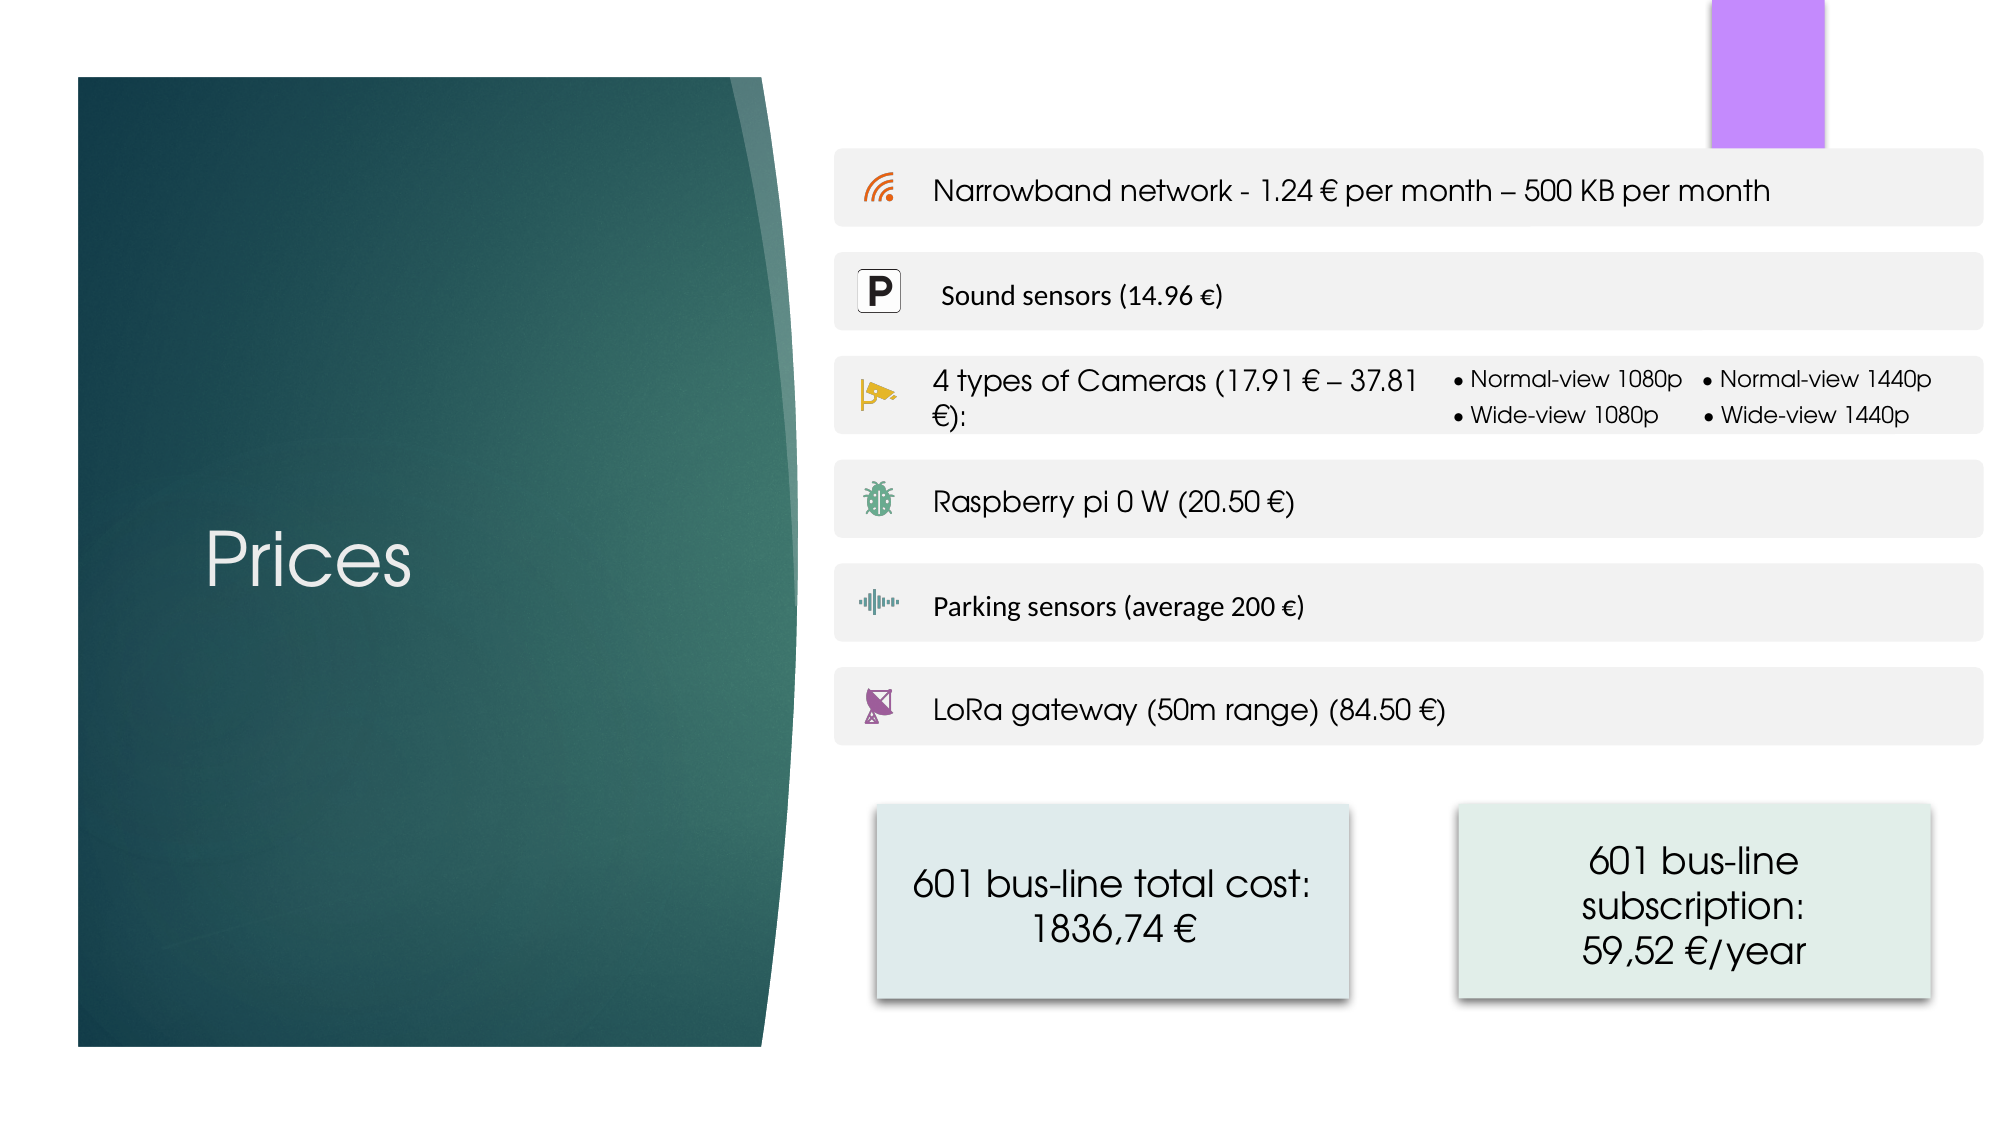

Narrowband network - 1.24 € per month – 500 KB per month
 Sound sensors (14.96 €)
4 types of Cameras (17.91 € – 37.81 €):
• Normal-view 1080p   • Normal-view 1440p
• Wide-view 1080p       • Wide-view 1440p
Raspberry pi 0 W (20.50 €)
Parking sensors (average 200 €)
LoRa gateway (50m range) (84.50 €)
# Prices

601 bus-line subscription:
59,52 €/year
601 bus-line total cost:
1836,74 €